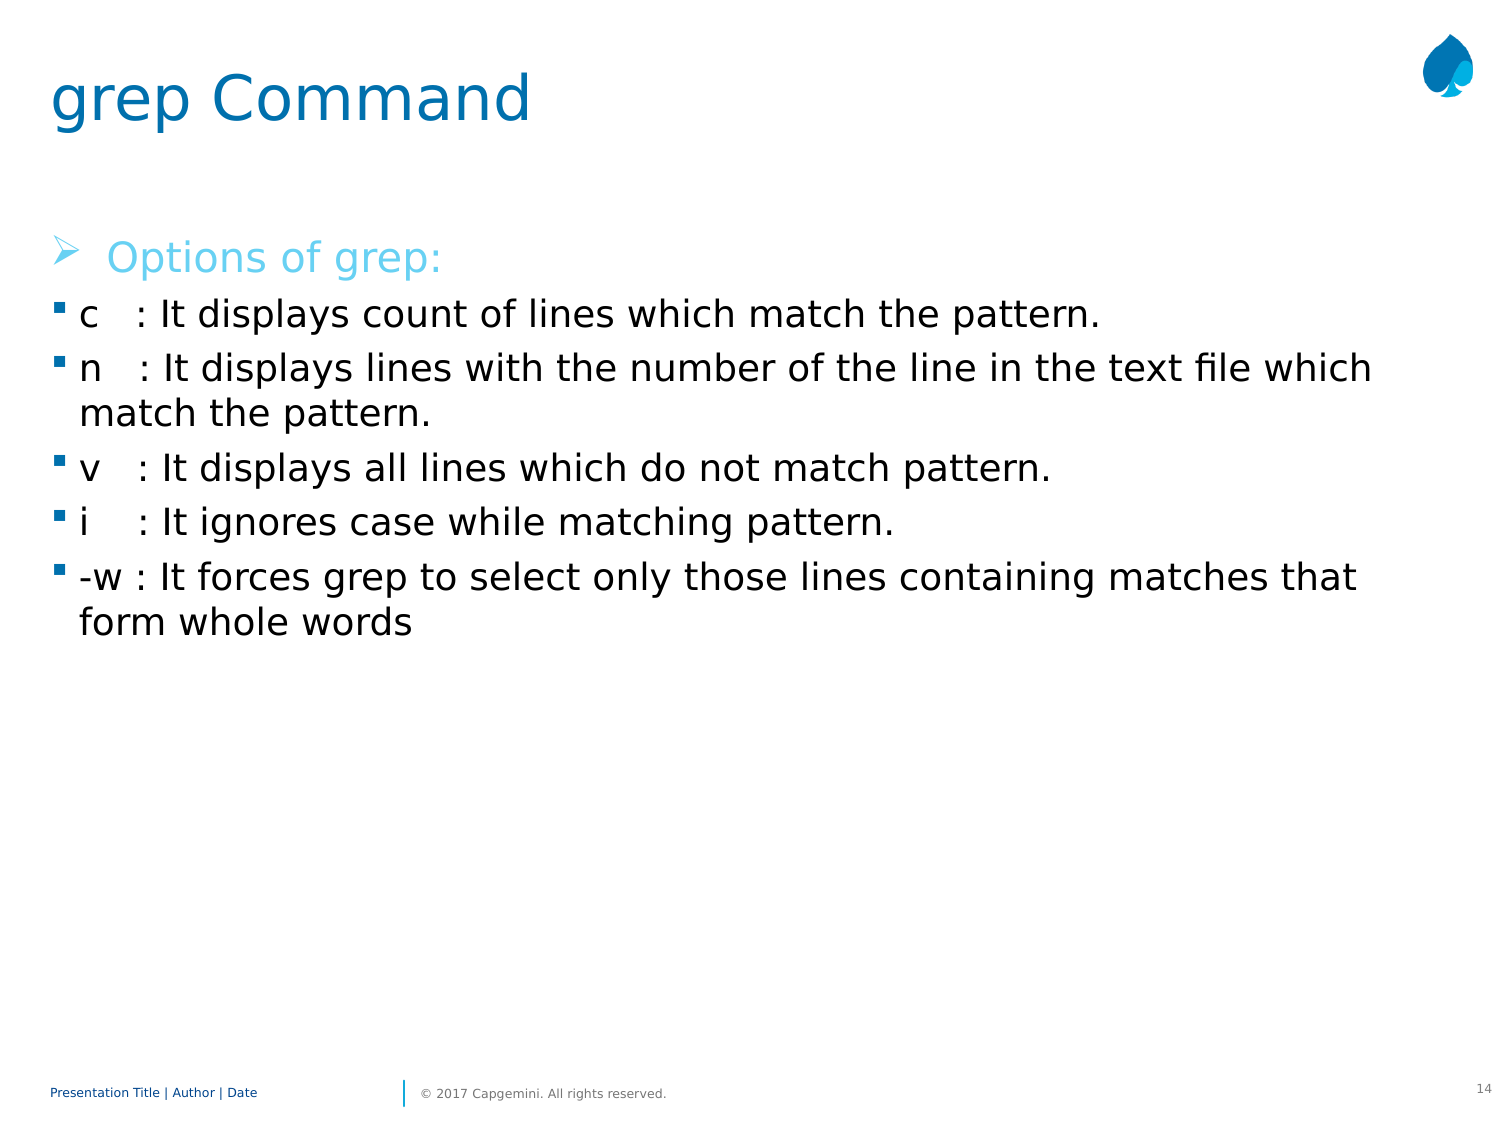

# grep Command
Options of grep:
c   : It displays count of lines which match the pattern.
n   : It displays lines with the number of the line in the text file which match the pattern.
v   : It displays all lines which do not match pattern.
i    : It ignores case while matching pattern.
-w : It forces grep to select only those lines containing matches that form whole words